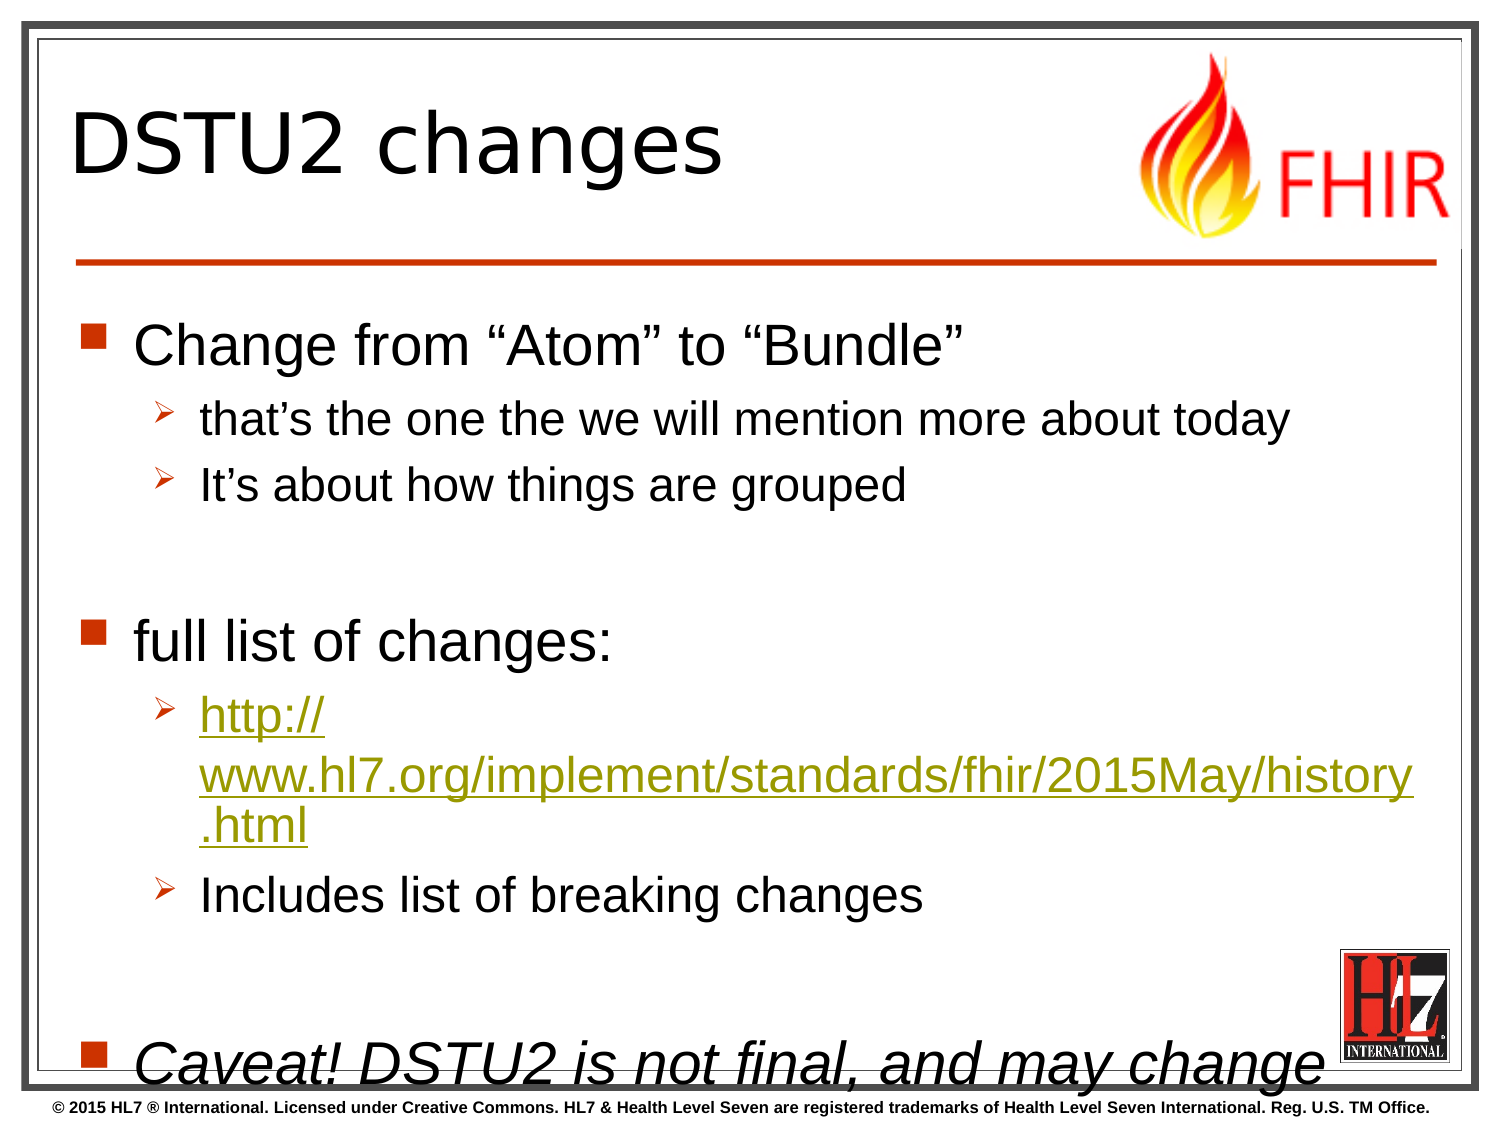

# DSTU2 changes
Change from “Atom” to “Bundle”
that’s the one the we will mention more about today
It’s about how things are grouped

full list of changes:
http://www.hl7.org/implement/standards/fhir/2015May/history.html
Includes list of breaking changes

Caveat! DSTU2 is not final, and may change